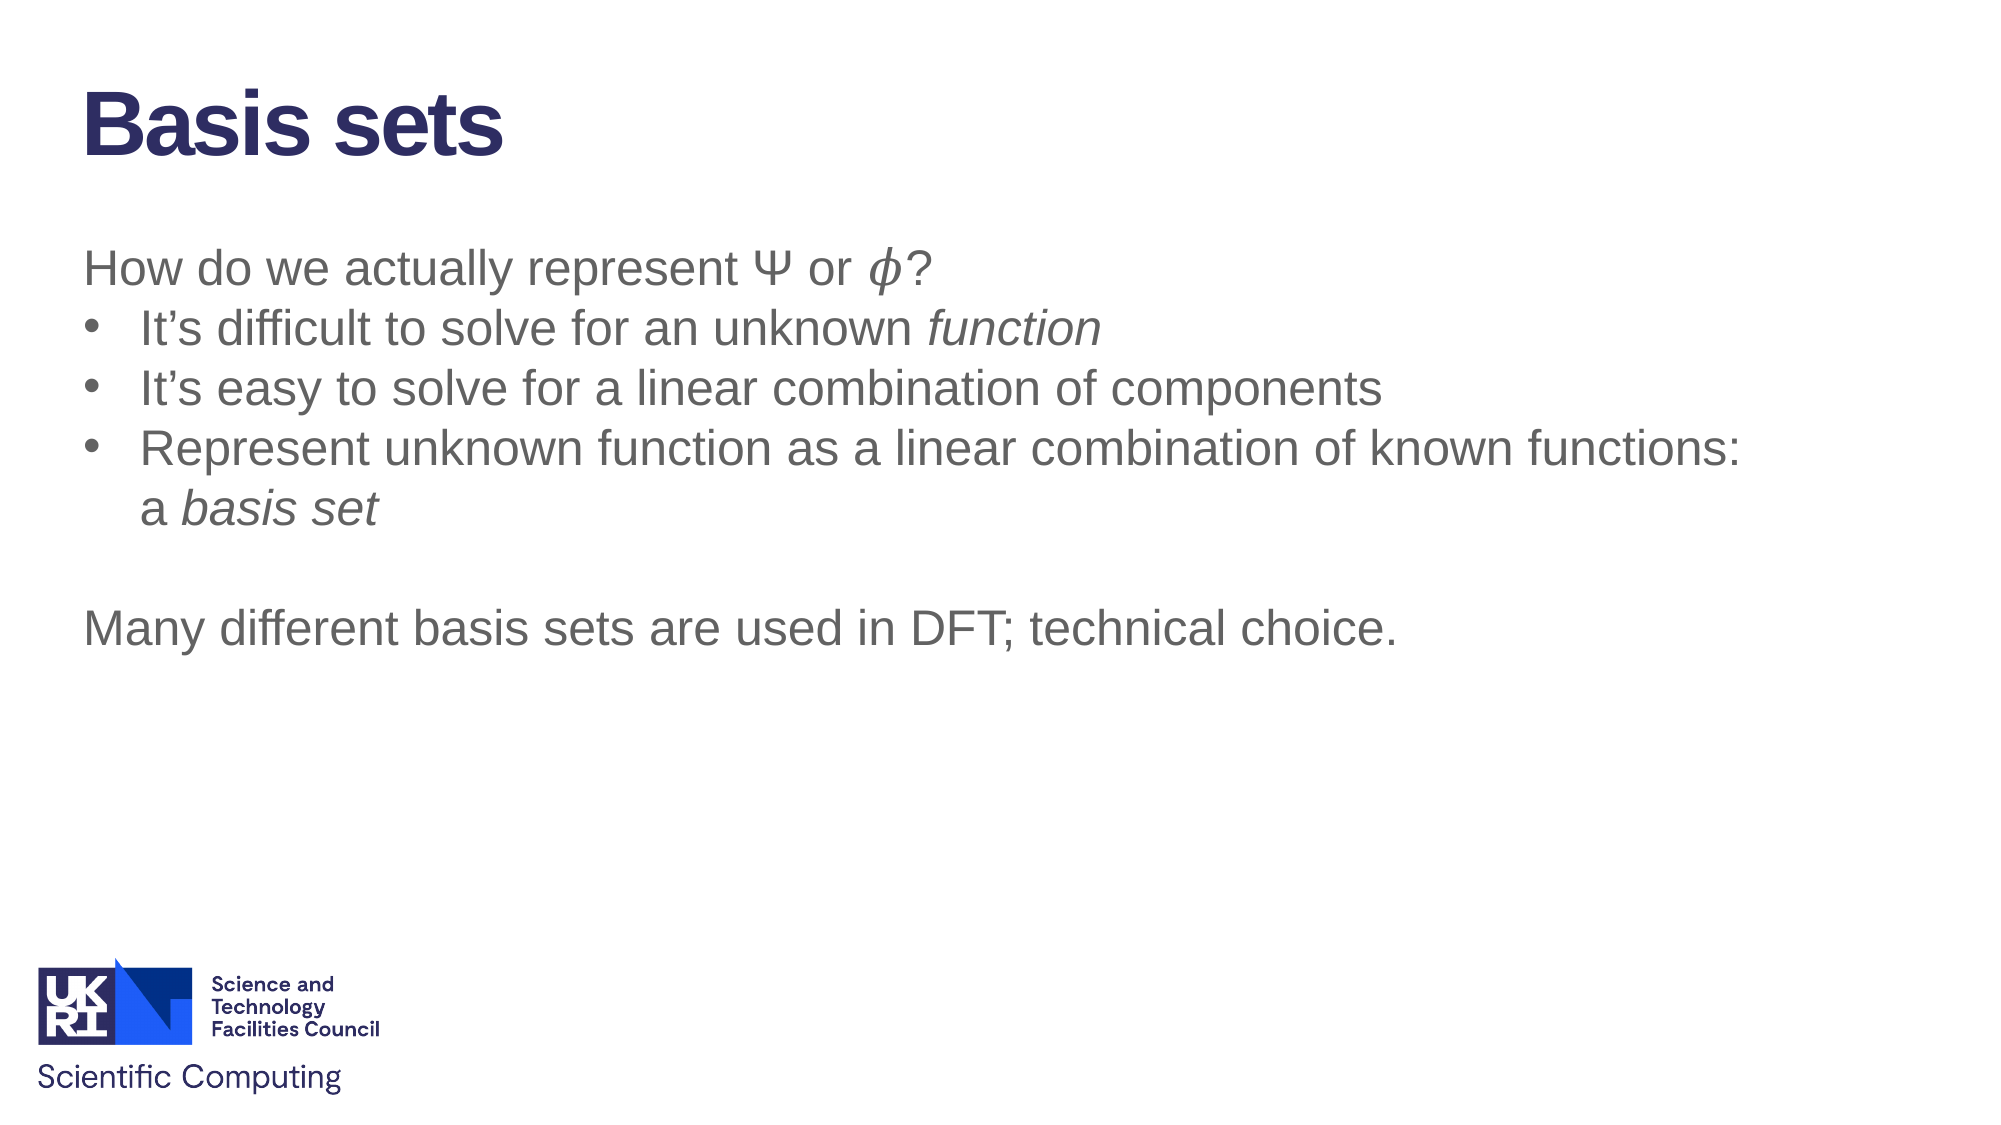

Basis sets
How do we actually represent Ψ or 𝜙?
It’s difficult to solve for an unknown function
It’s easy to solve for a linear combination of components
Represent unknown function as a linear combination of known functions:
a basis set

Many different basis sets are used in DFT; technical choice.